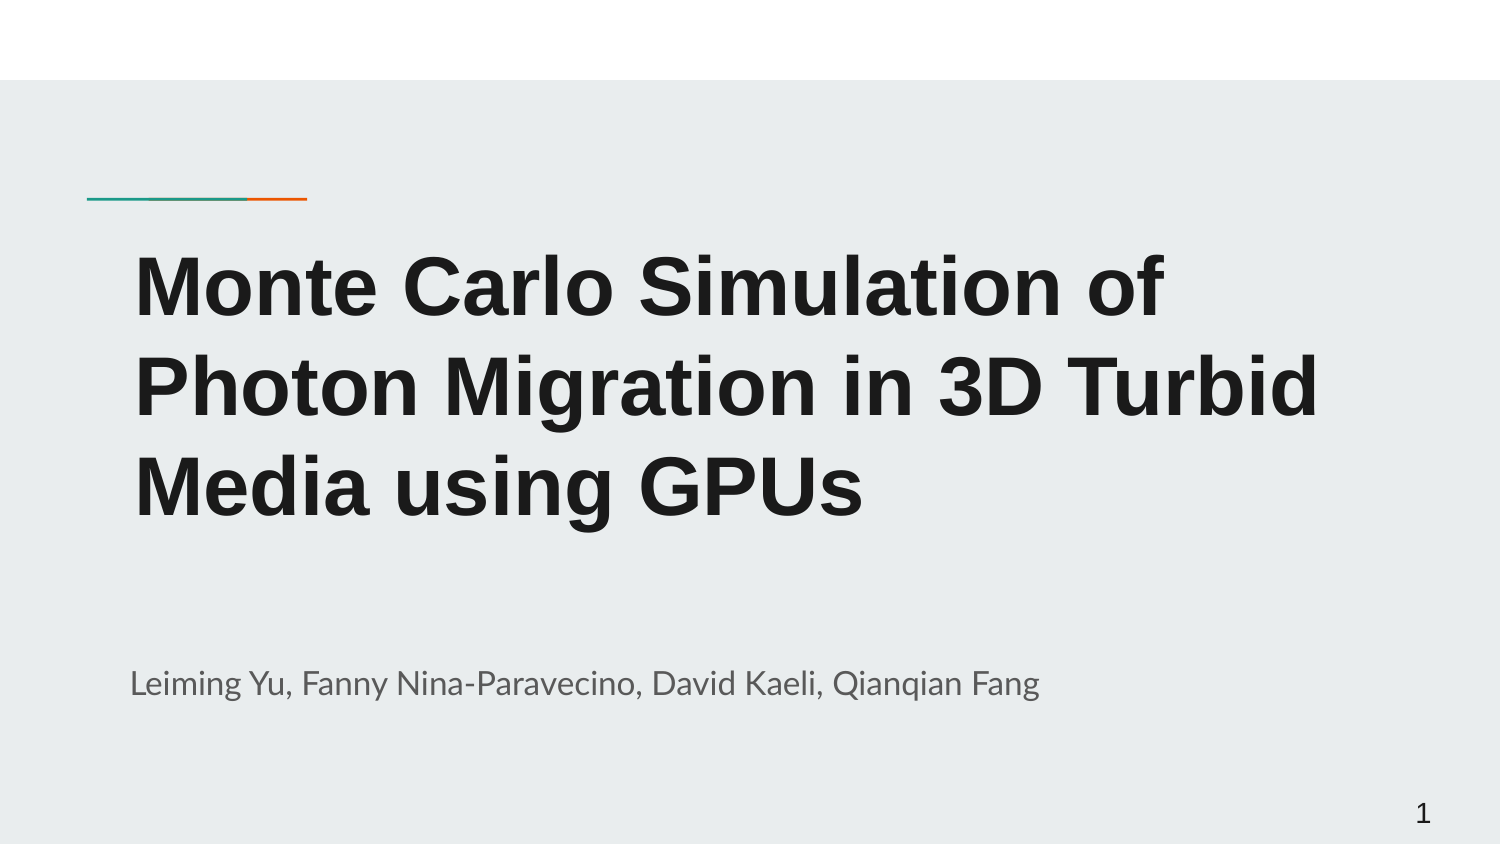

# Monte Carlo Simulation of Photon Migration in 3D Turbid Media using GPUs
Leiming Yu, Fanny Nina-Paravecino, David Kaeli, Qianqian Fang
1